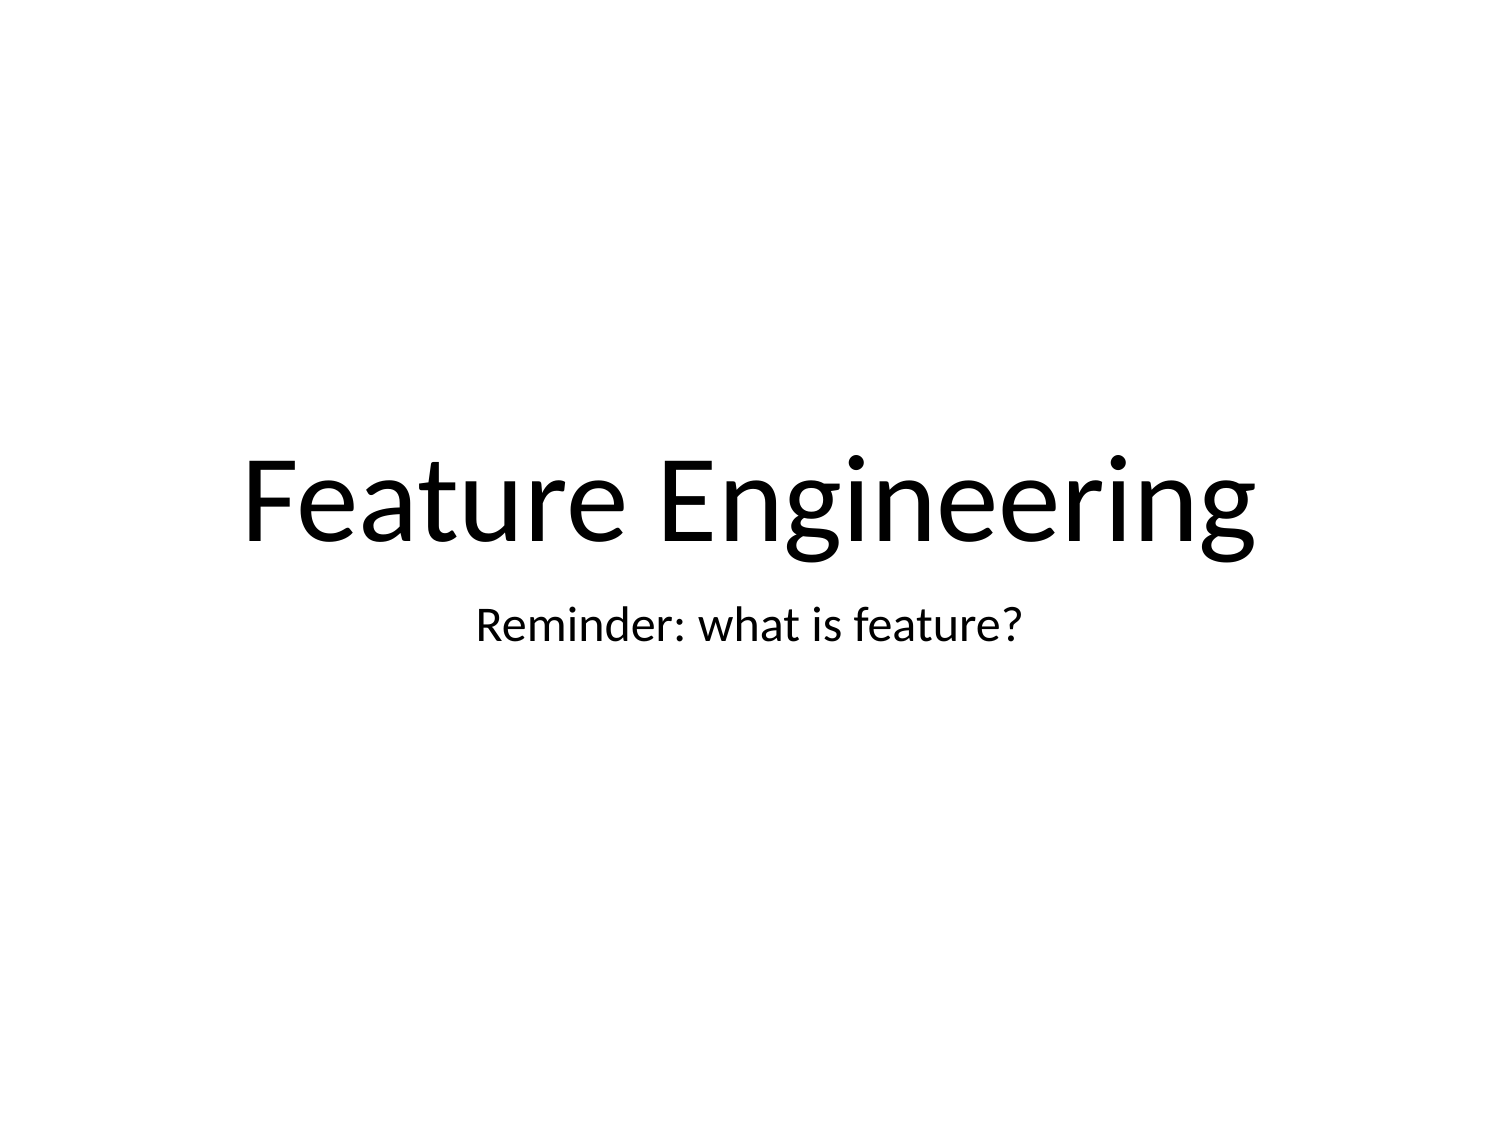

# Feature Engineering
Reminder: what is feature?